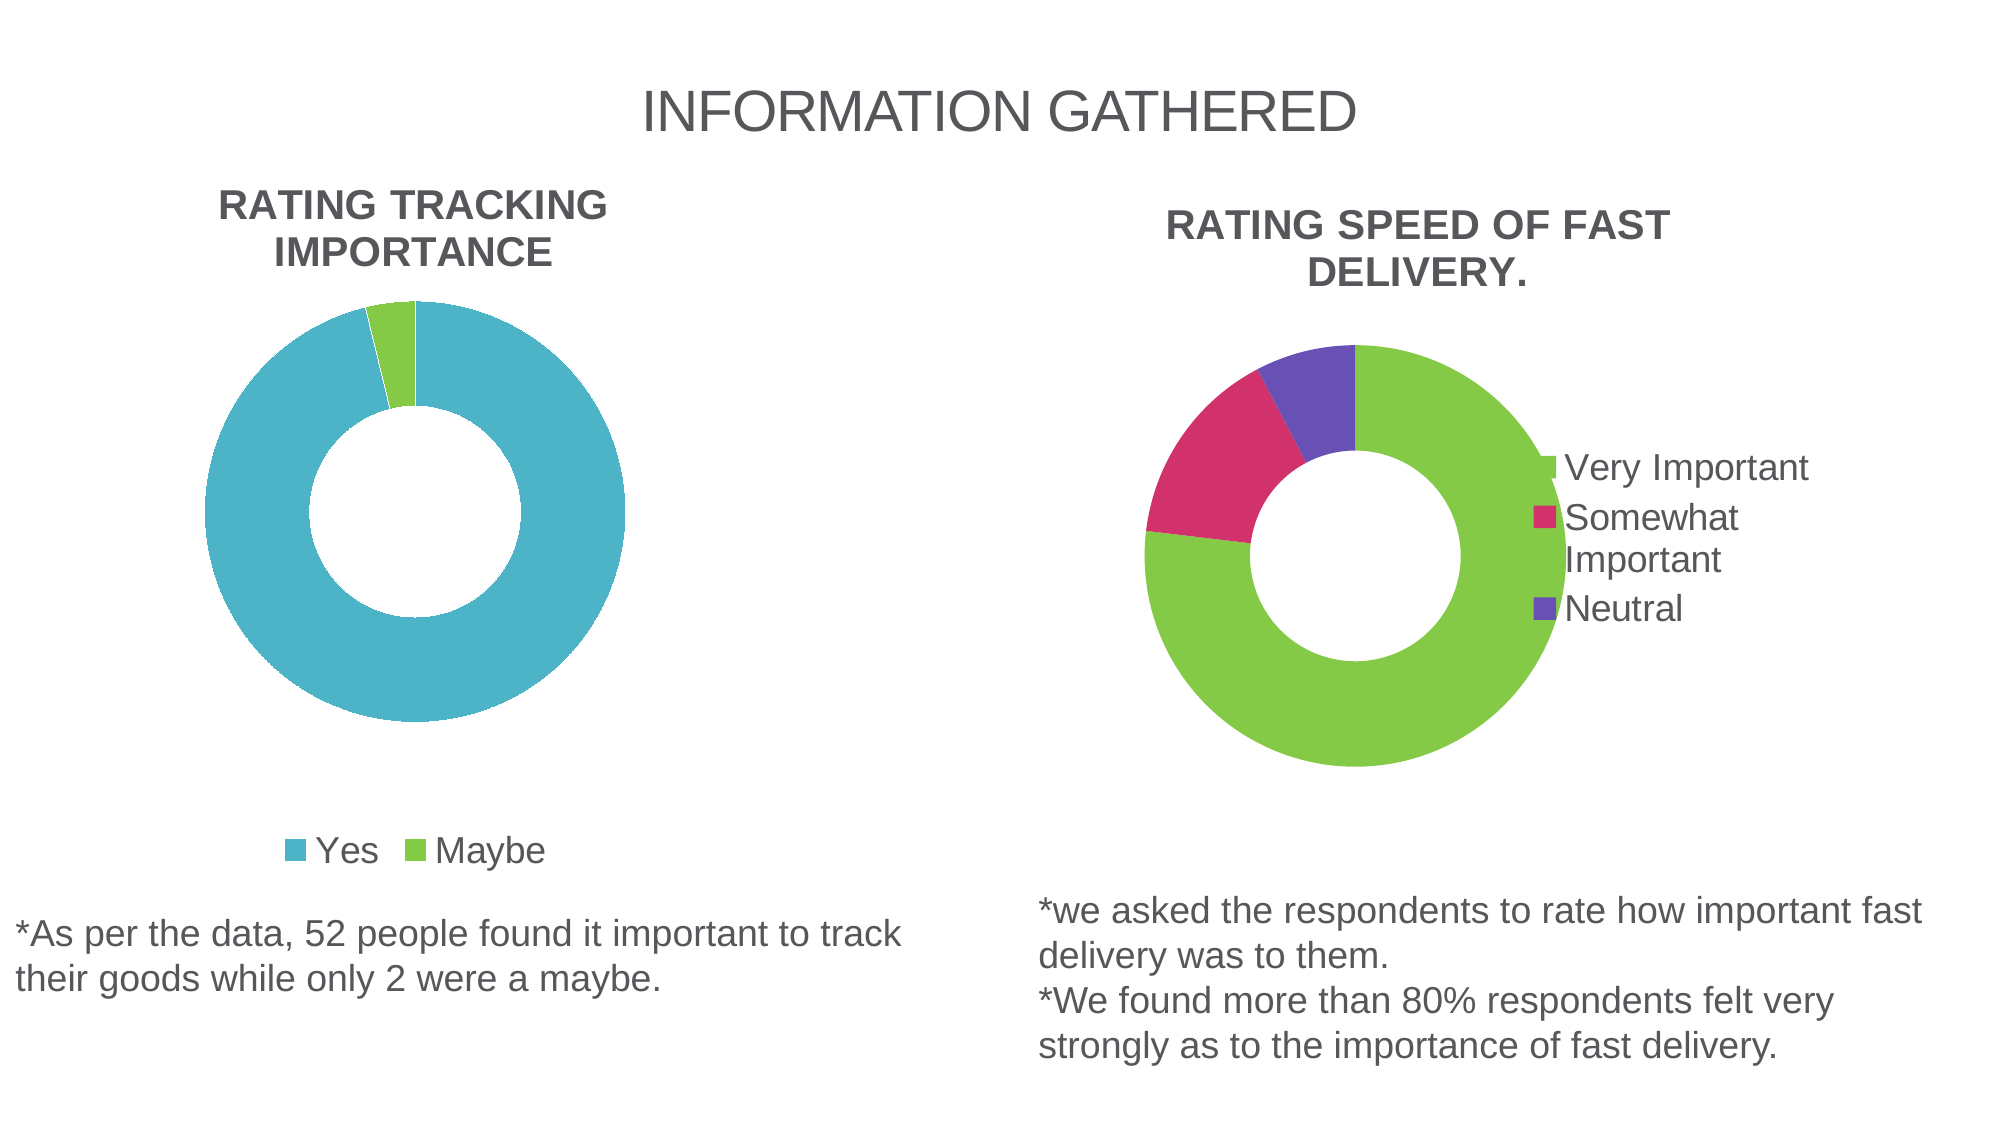

# INFORMATION GATHERED

### Chart: RATING TRACKING IMPORTANCE

| Category | Sales |
|---|---|
| Yes | 0.962 |
| Maybe | 0.038 |

### Chart: RATING SPEED OF FAST DELIVERY.

| Category | Sales |
|---|---|
| Very Important | 0.769 |
| Somewhat Important | 0.154 |
| Neutral | 0.077 |
*we asked the respondents to rate how important fast delivery was to them.
*We found more than 80% respondents felt very strongly as to the importance of fast delivery.
*As per the data, 52 people found it important to track their goods while only 2 were a maybe.